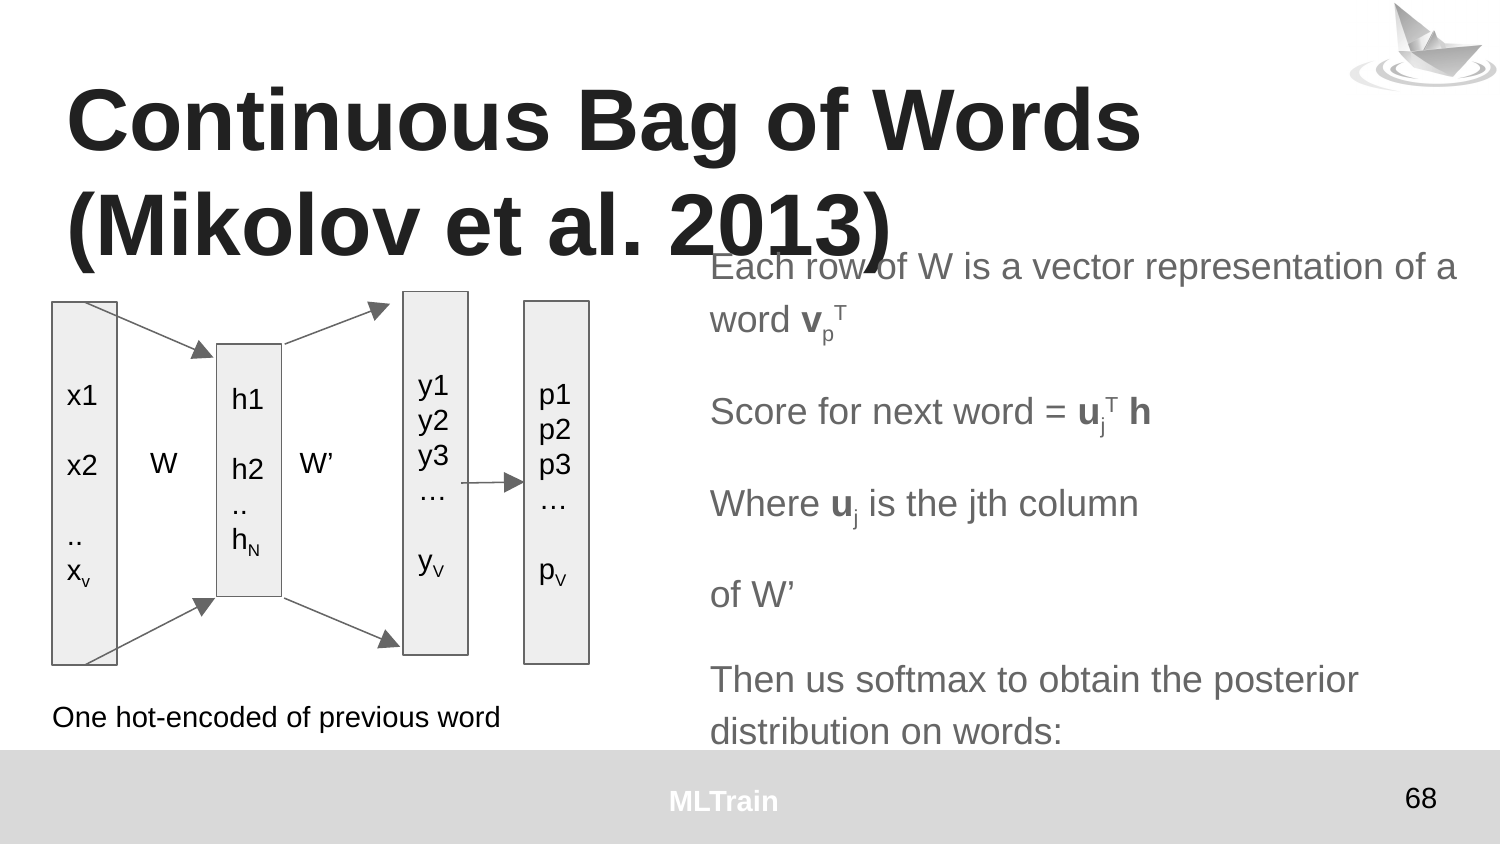

# Continuous Bag of Words (Mikolov et al. 2013)
Each row of W is a vector representation of a word vpT
Score for next word = ujT h
Where uj is the jth column
of W’
Then us softmax to obtain the posterior distribution on words:
y
y1
y2
y3
…

yV
p1
p2
p3
…

pV
x1

x2

..
xv
h1

h2
..
hN
W
W’
One hot-encoded of previous word
68